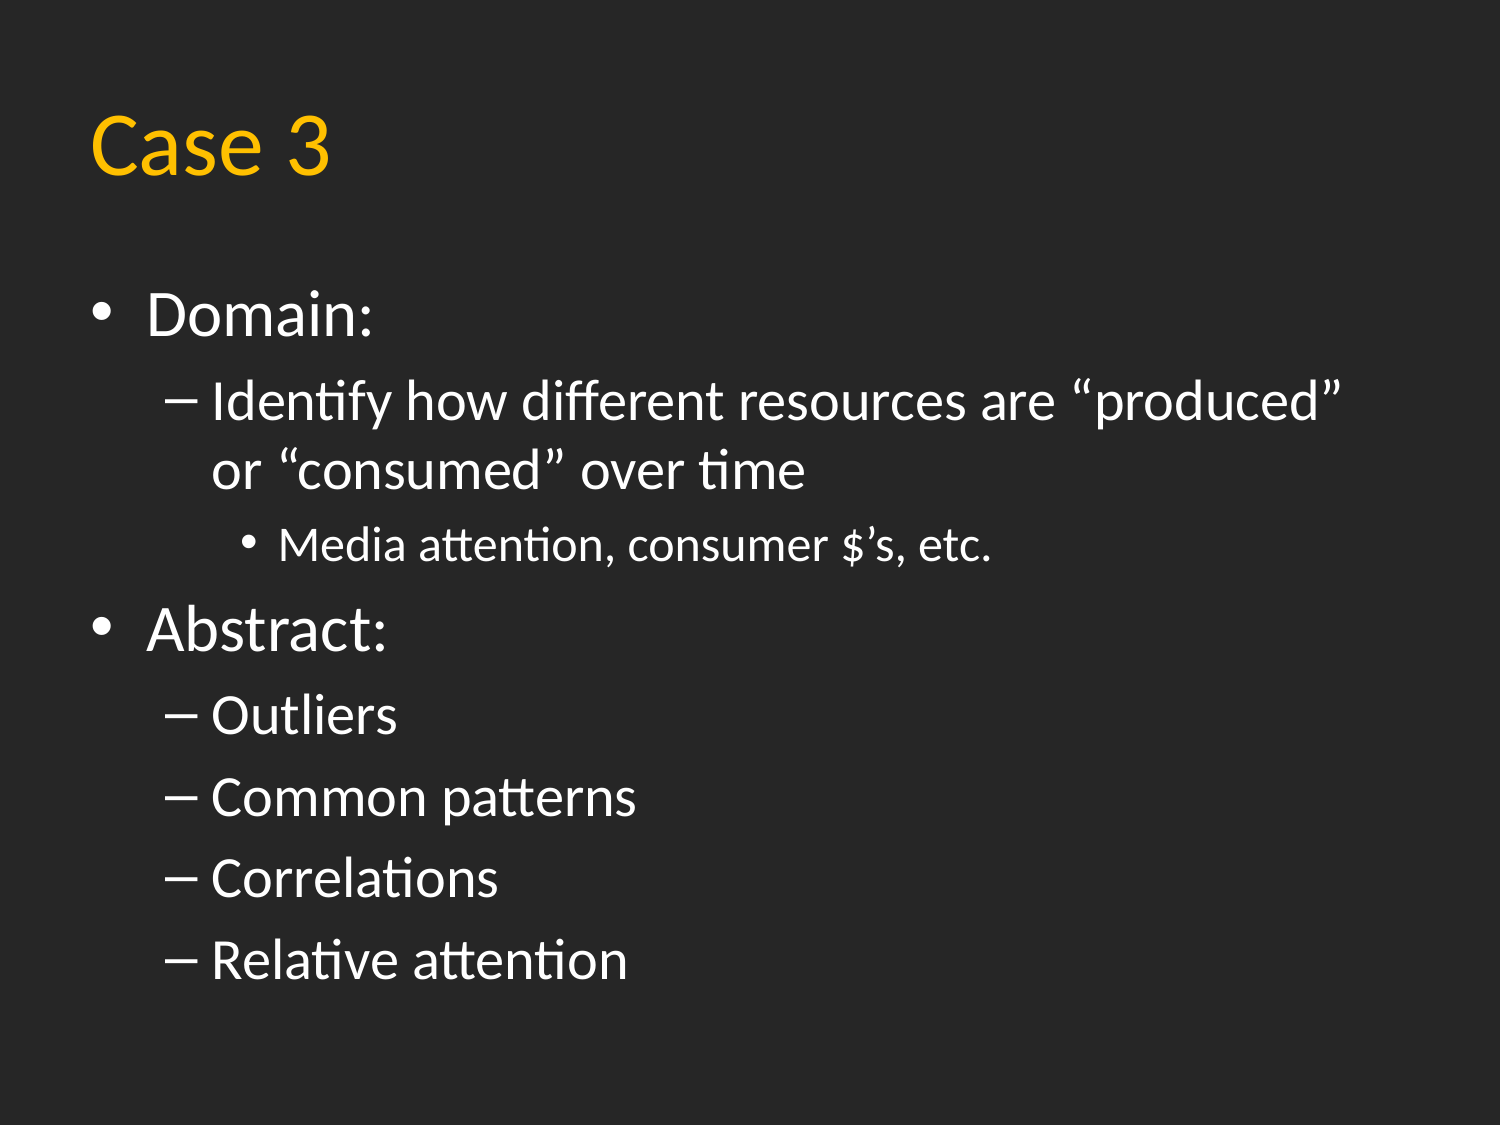

# Case 3
Domain:
Identify how different resources are “produced” or “consumed” over time
Media attention, consumer $’s, etc.
Abstract:
Outliers
Common patterns
Correlations
Relative attention